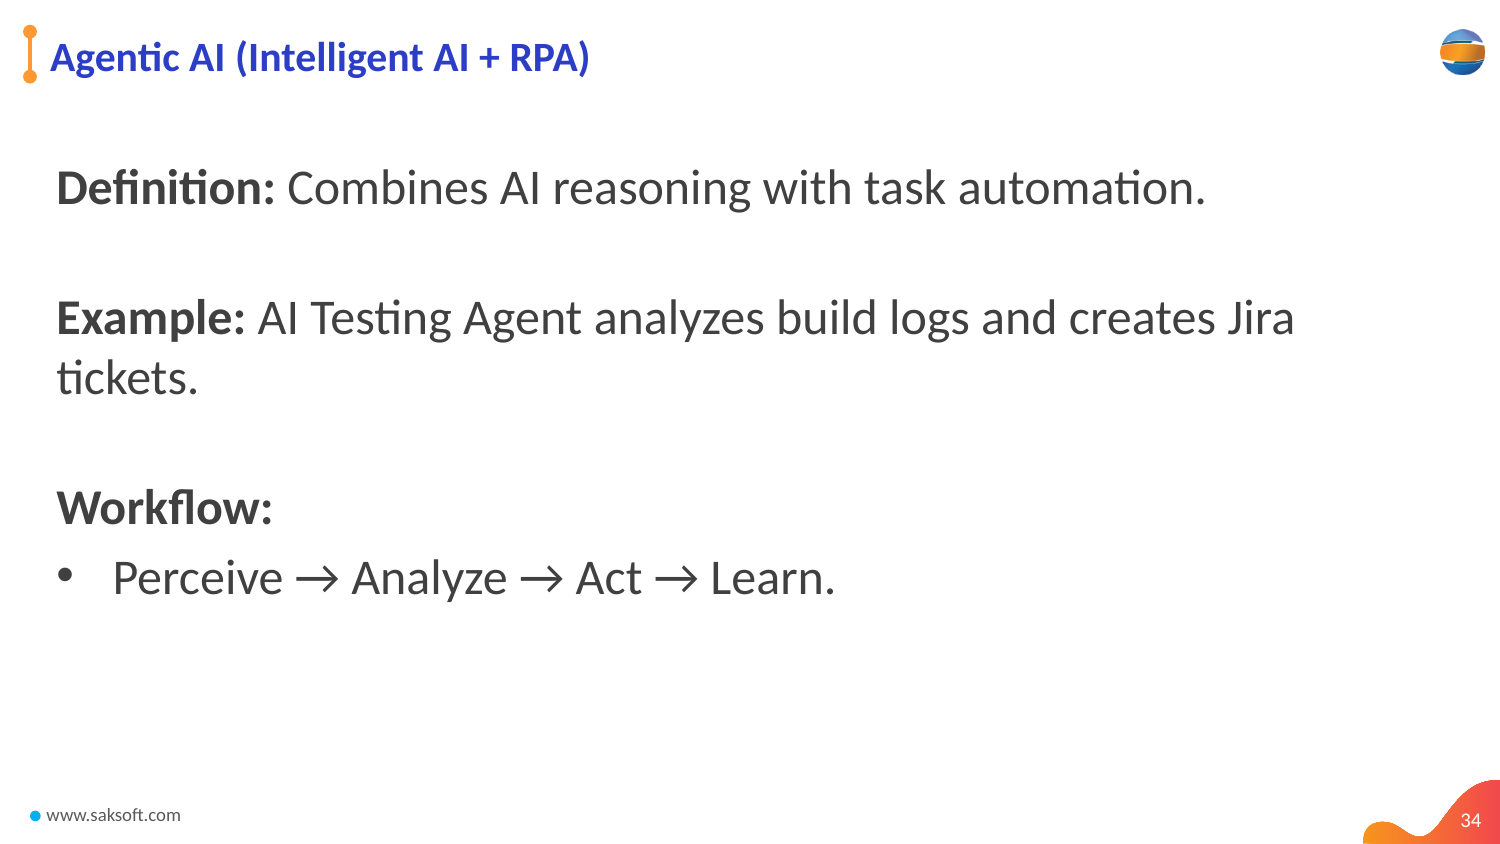

# Agentic AI (Intelligent AI + RPA)
Definition: Combines AI reasoning with task automation.
Example: AI Testing Agent analyzes build logs and creates Jira tickets.
Workflow:
Perceive → Analyze → Act → Learn.

34